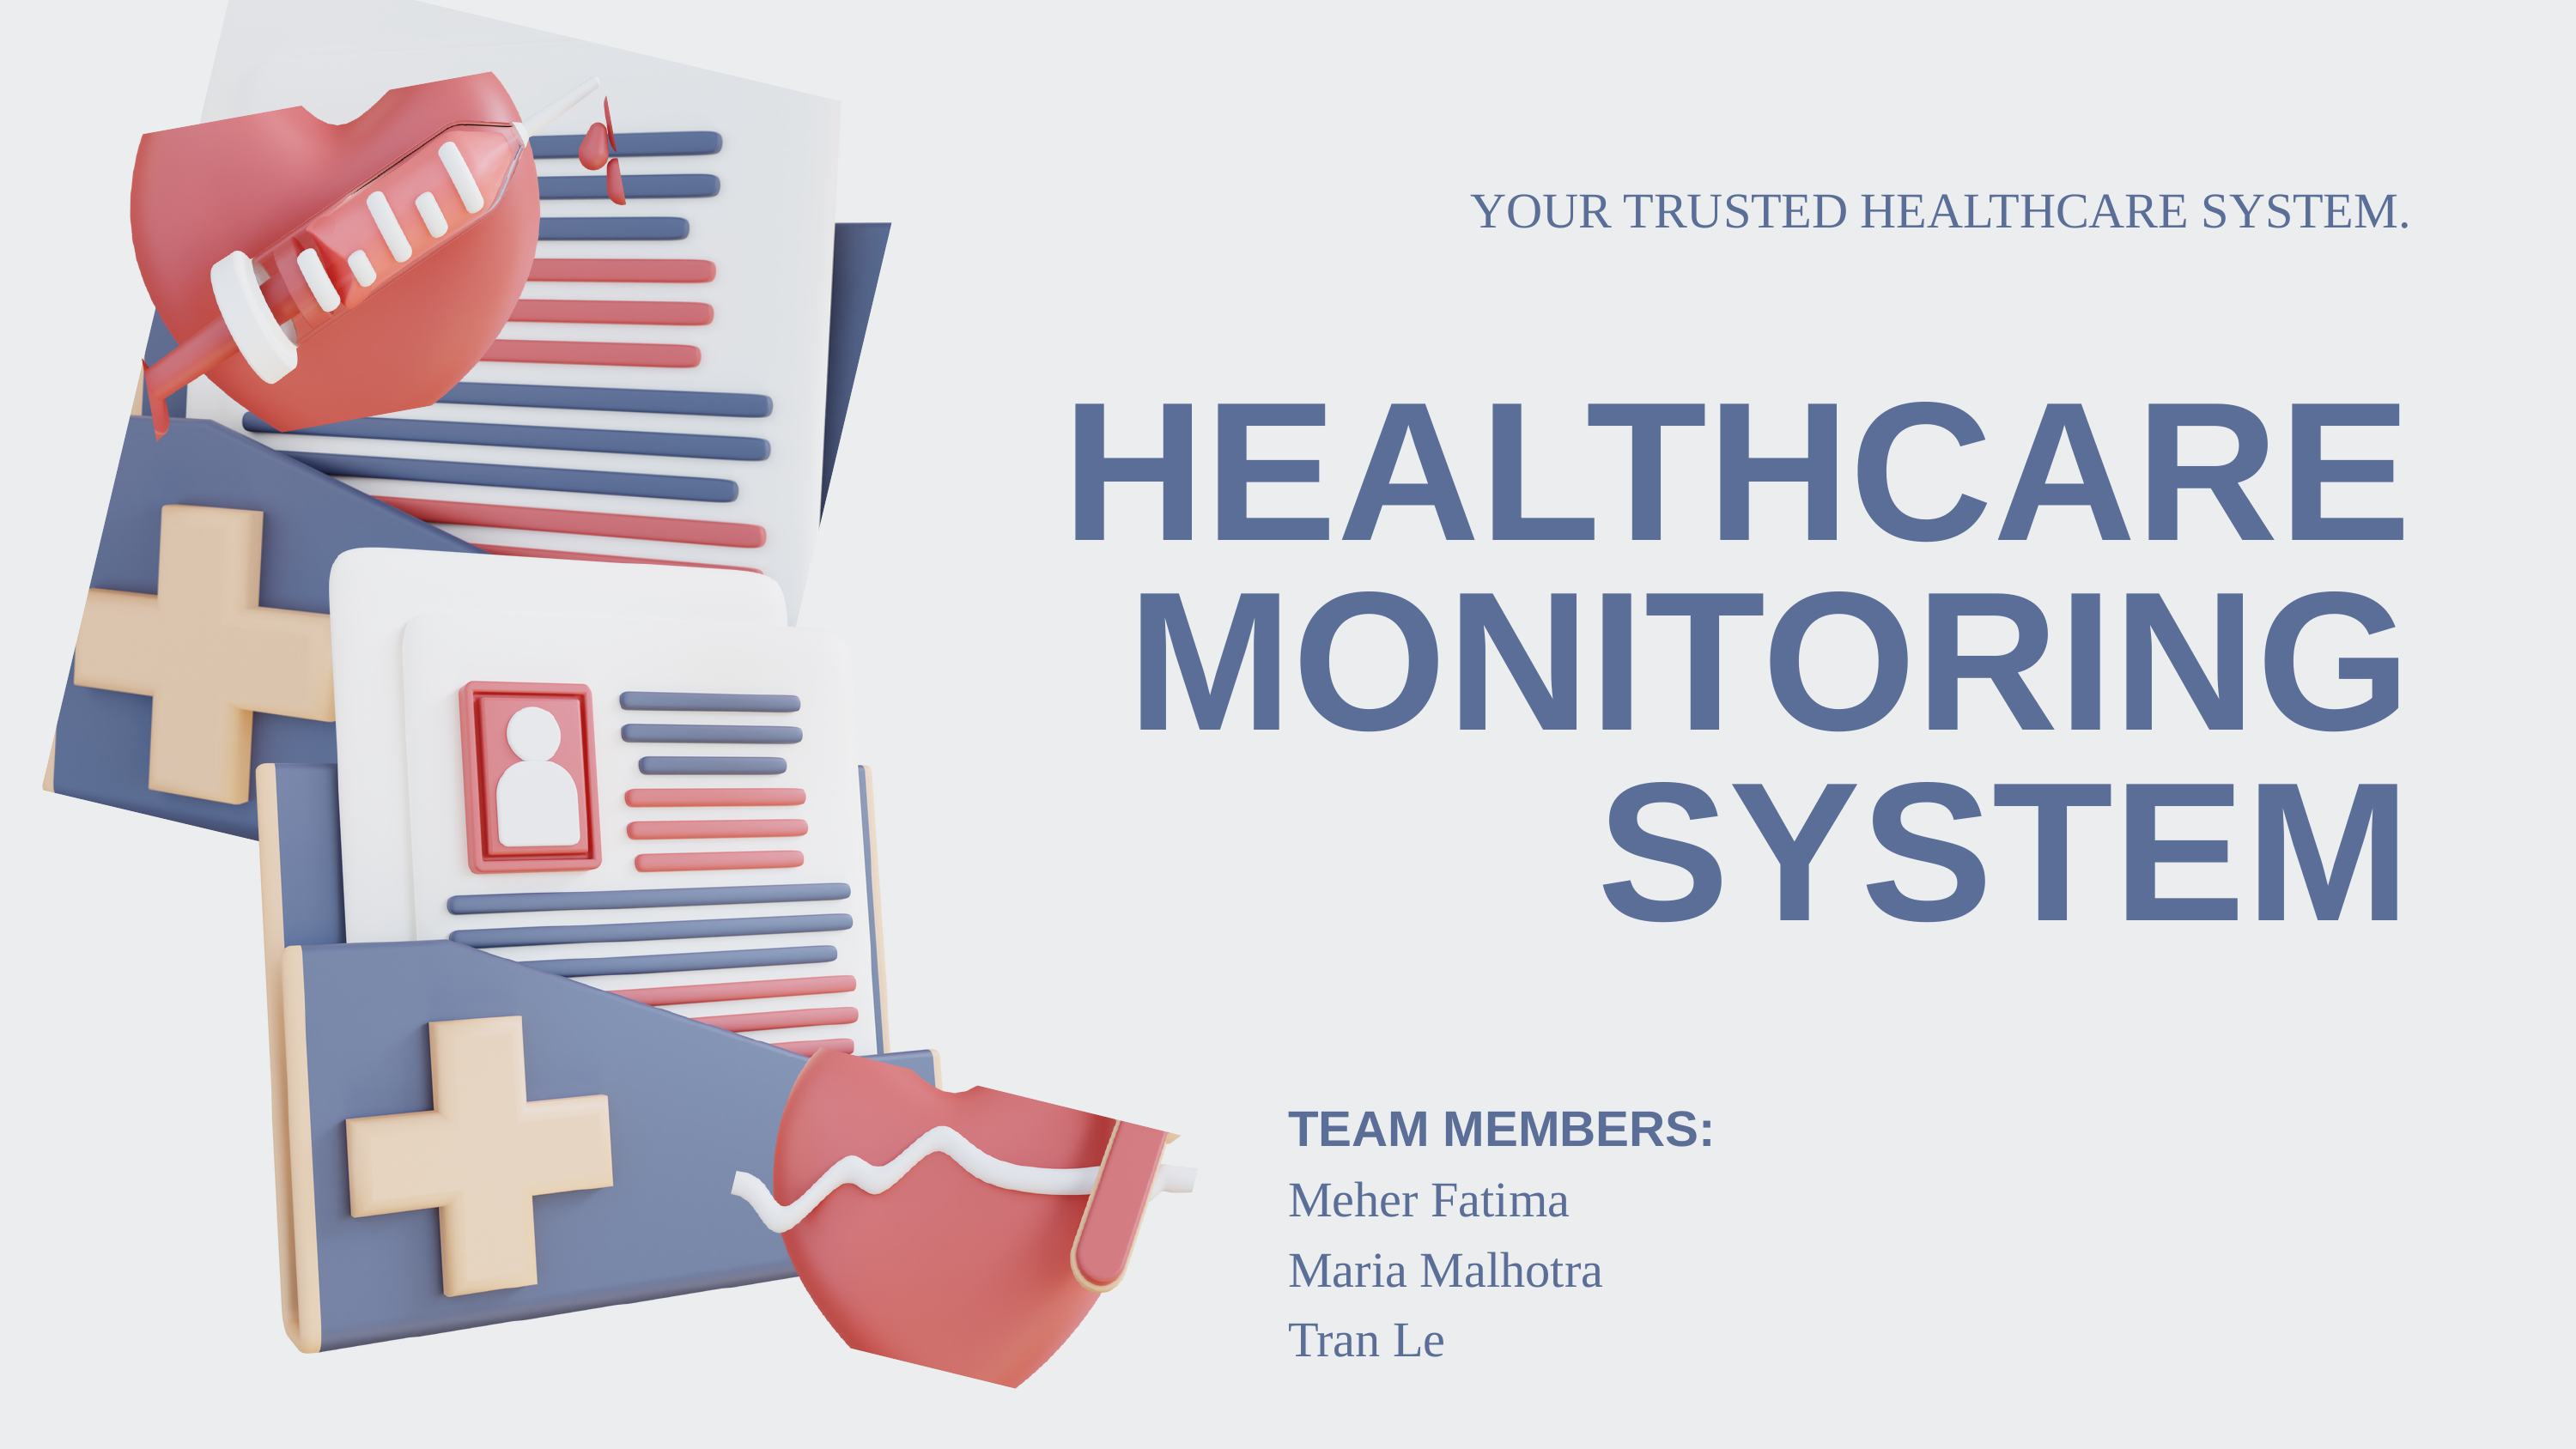

YOUR TRUSTED HEALTHCARE SYSTEM.
HEALTHCARE MONITORING SYSTEM

TEAM MEMBERS:
Meher Fatima
Maria Malhotra
Tran Le